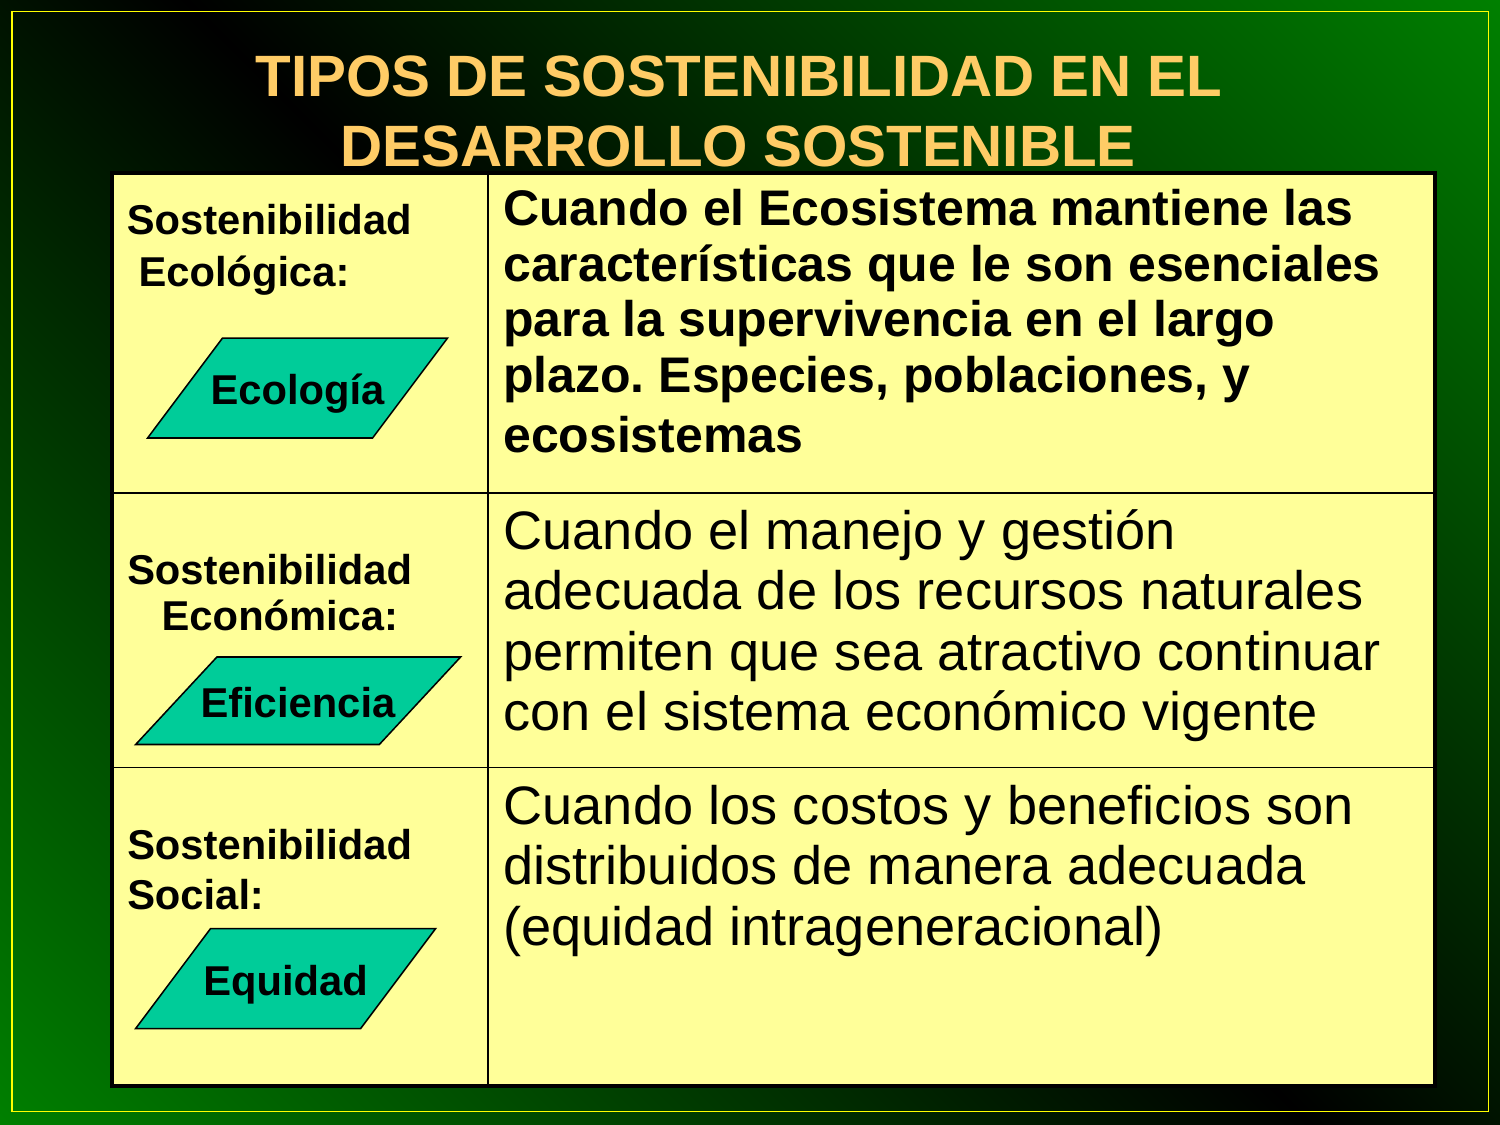

TIPOS DE SOSTENIBILIDAD EN EL DESARROLLO SOSTENIBLE
|  | Cuando el Ecosistema mantiene las características que le son esenciales para la supervivencia en el largo plazo. Especies, poblaciones, y ecosistemas |
| --- | --- |
| Sostenibilidad Económica: | Cuando el manejo y gestión adecuada de los recursos naturales permiten que sea atractivo continuar con el sistema económico vigente |
| Sostenibilidad Social: | Cuando los costos y beneficios son distribuidos de manera adecuada (equidad intrageneracional) |
Sostenibilidad
 Ecológica:
Ecología
Eficiencia
Equidad